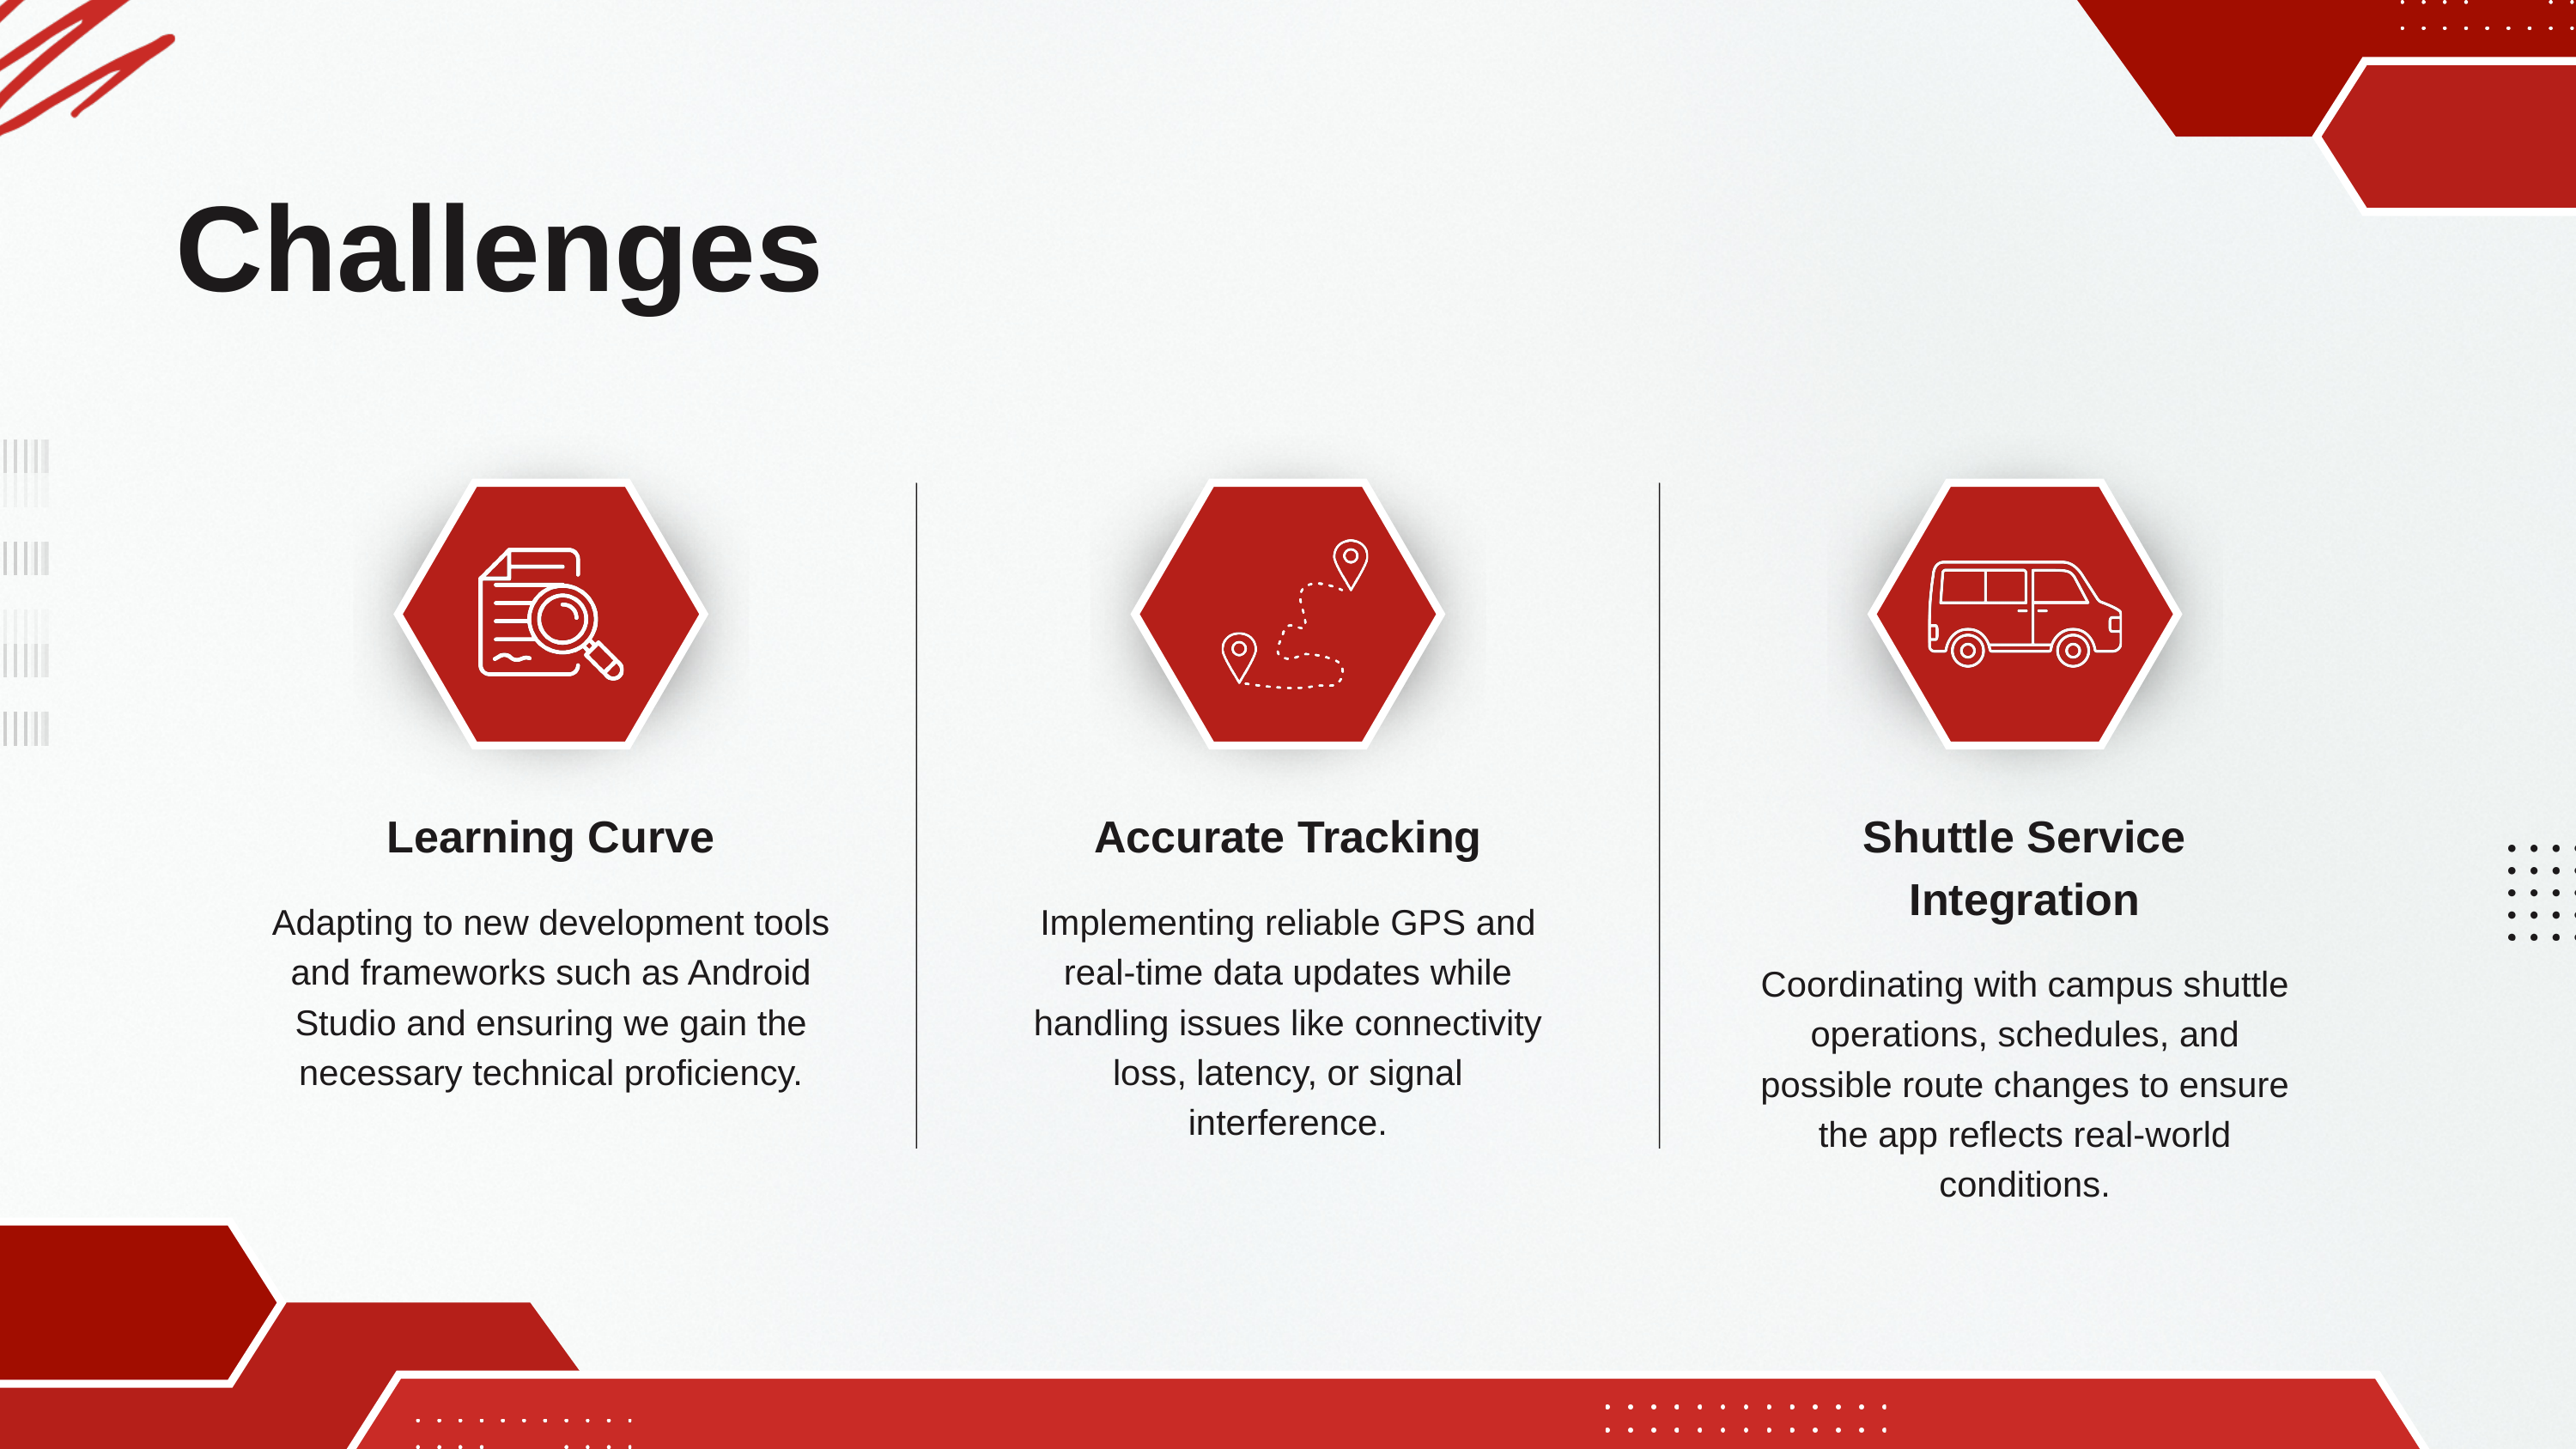

Challenges

Learning Curve
Adapting to new development tools and frameworks such as Android Studio and ensuring we gain the necessary technical proficiency.
Accurate Tracking
Implementing reliable GPS and real-time data updates while handling issues like connectivity loss, latency, or signal interference.
Shuttle Service Integration
Coordinating with campus shuttle operations, schedules, and possible route changes to ensure the app reflects real-world conditions.